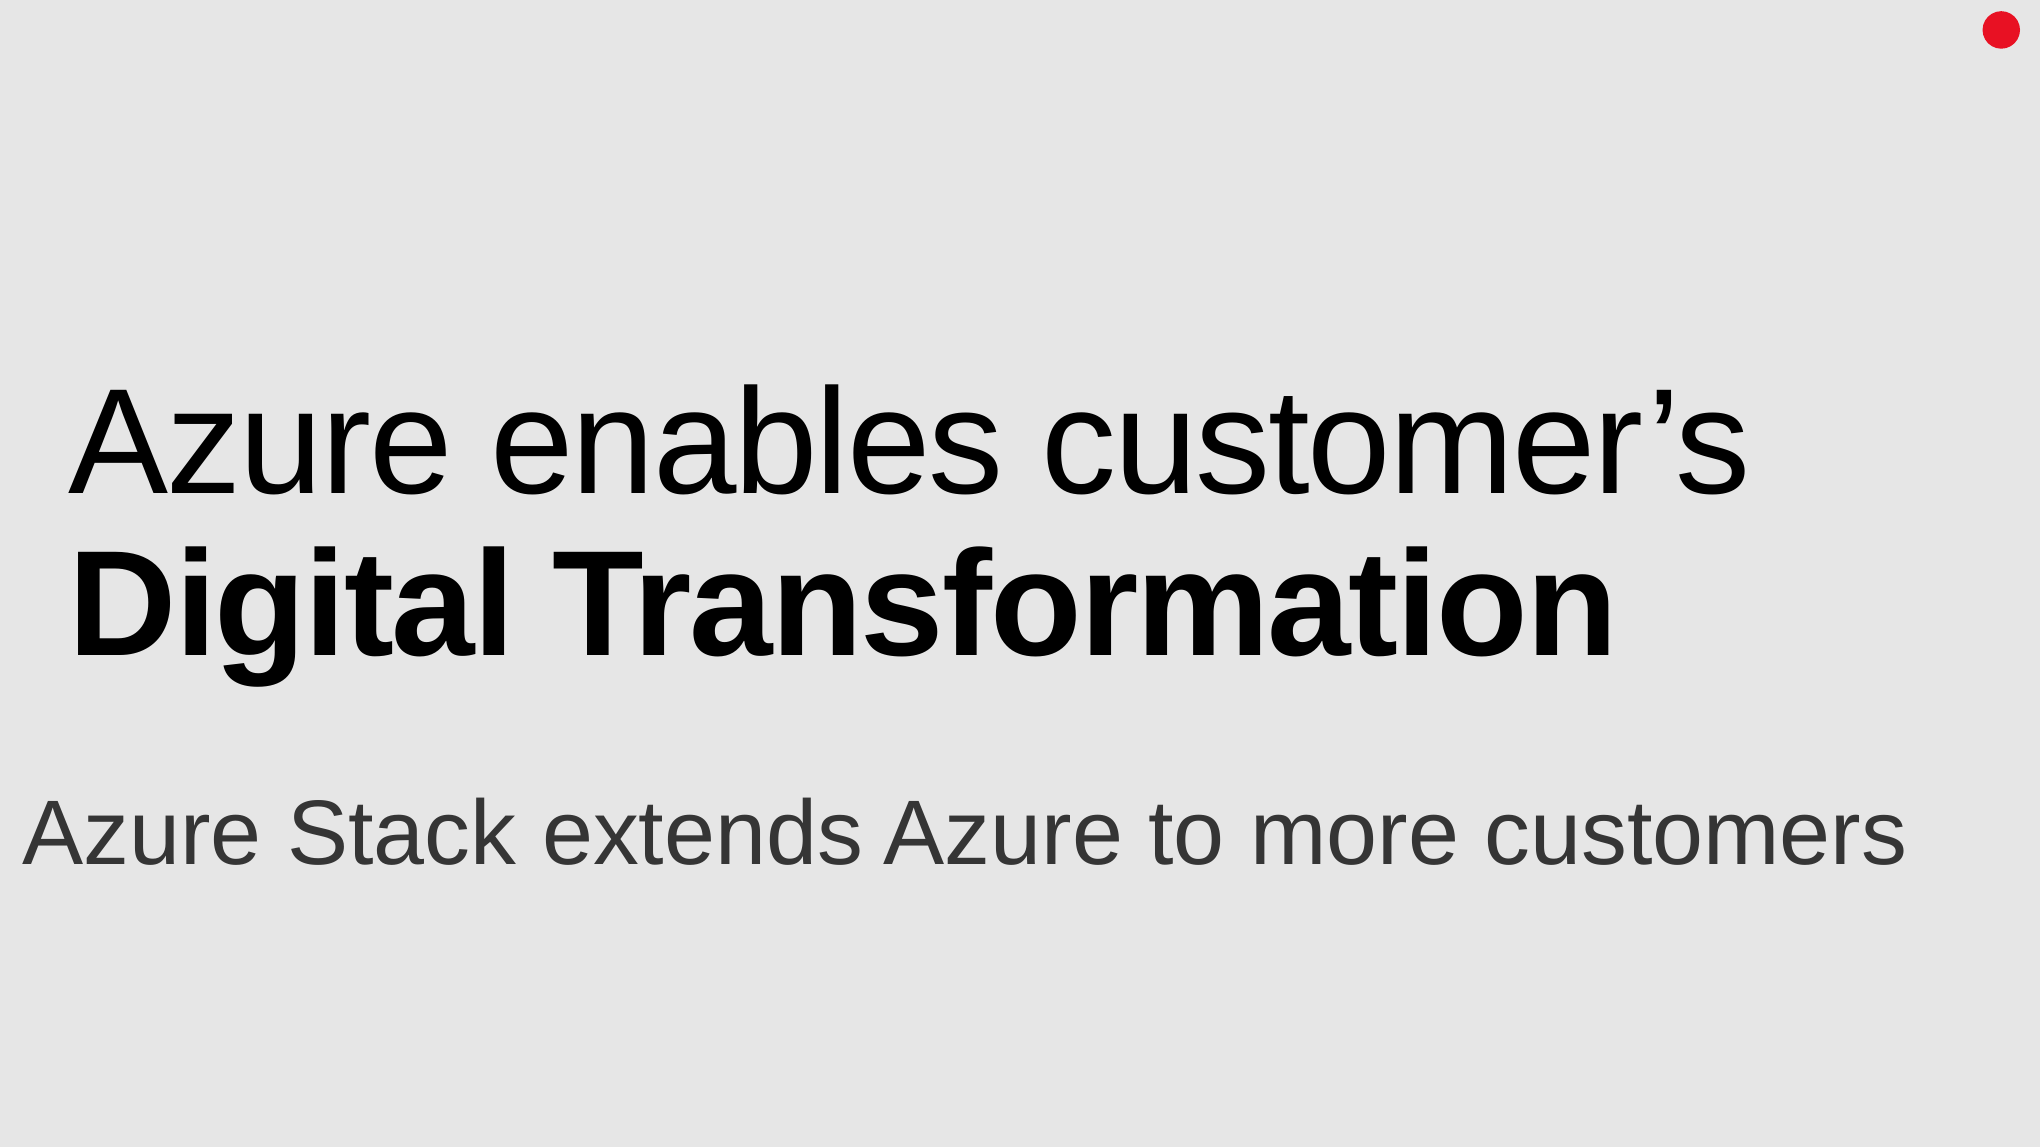

# Azure enables customer’s Digital Transformation
Azure Stack extends Azure to more customers